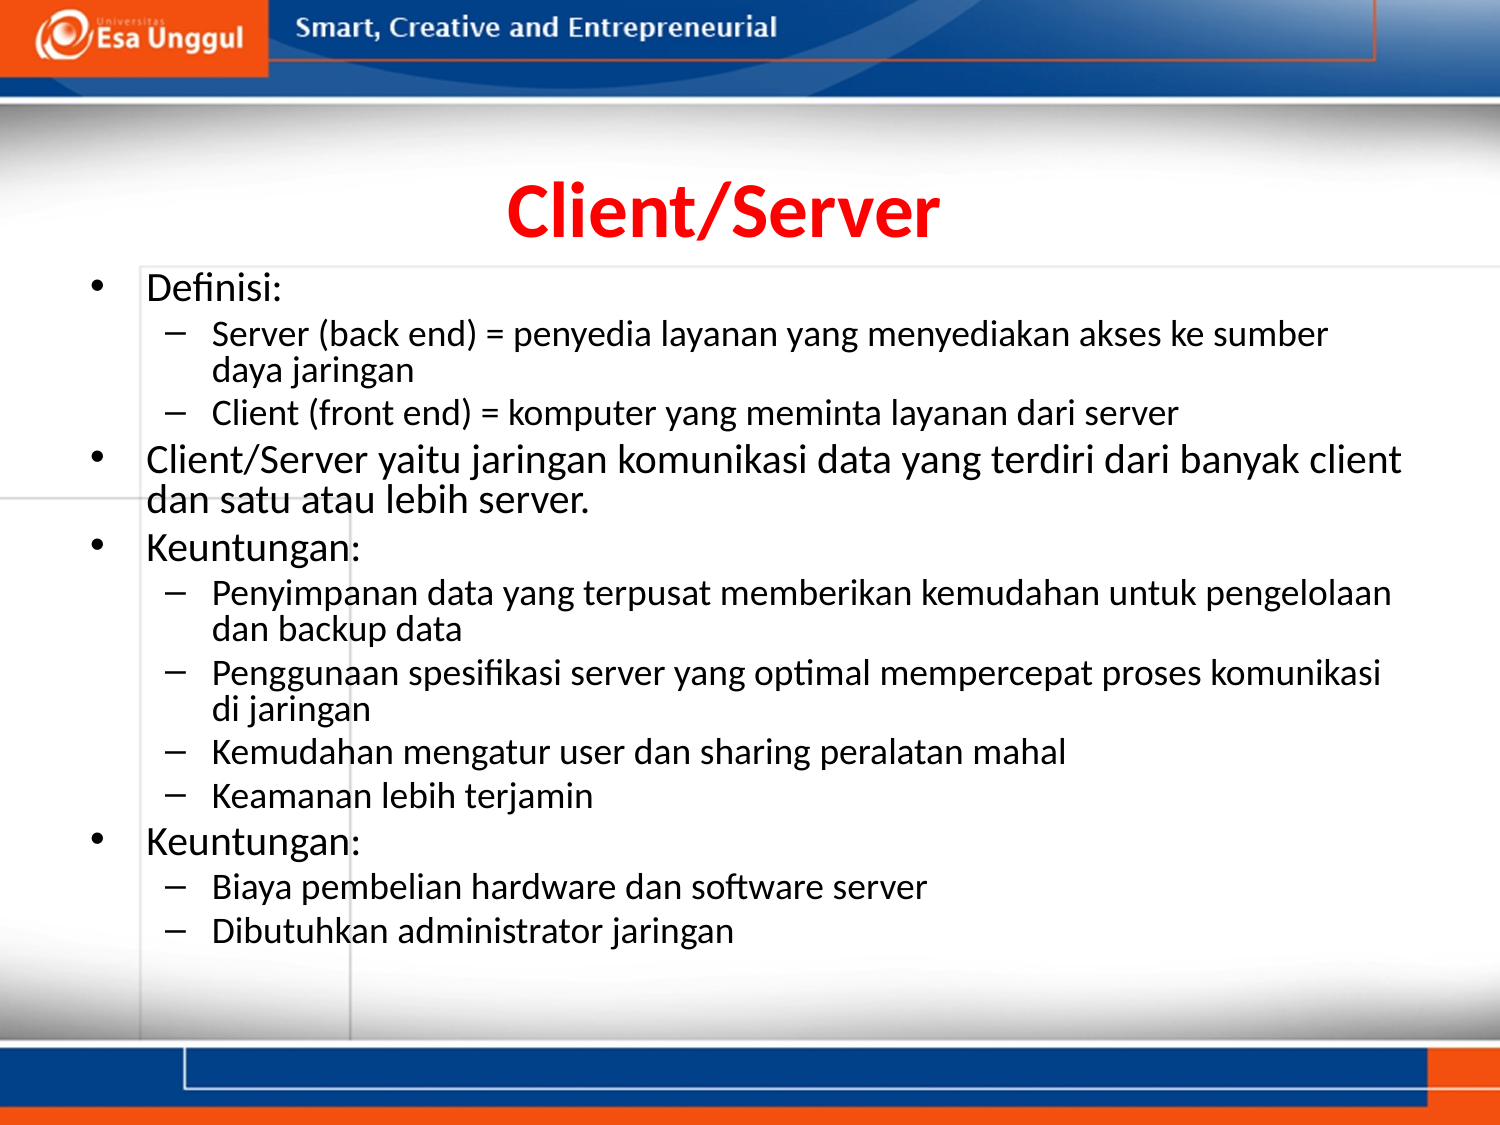

# Client/Server
Definisi:
Server (back end) = penyedia layanan yang menyediakan akses ke sumber daya jaringan
Client (front end) = komputer yang meminta layanan dari server
Client/Server yaitu jaringan komunikasi data yang terdiri dari banyak client dan satu atau lebih server.
Keuntungan:
Penyimpanan data yang terpusat memberikan kemudahan untuk pengelolaan dan backup data
Penggunaan spesifikasi server yang optimal mempercepat proses komunikasi di jaringan
Kemudahan mengatur user dan sharing peralatan mahal
Keamanan lebih terjamin
Keuntungan:
Biaya pembelian hardware dan software server
Dibutuhkan administrator jaringan